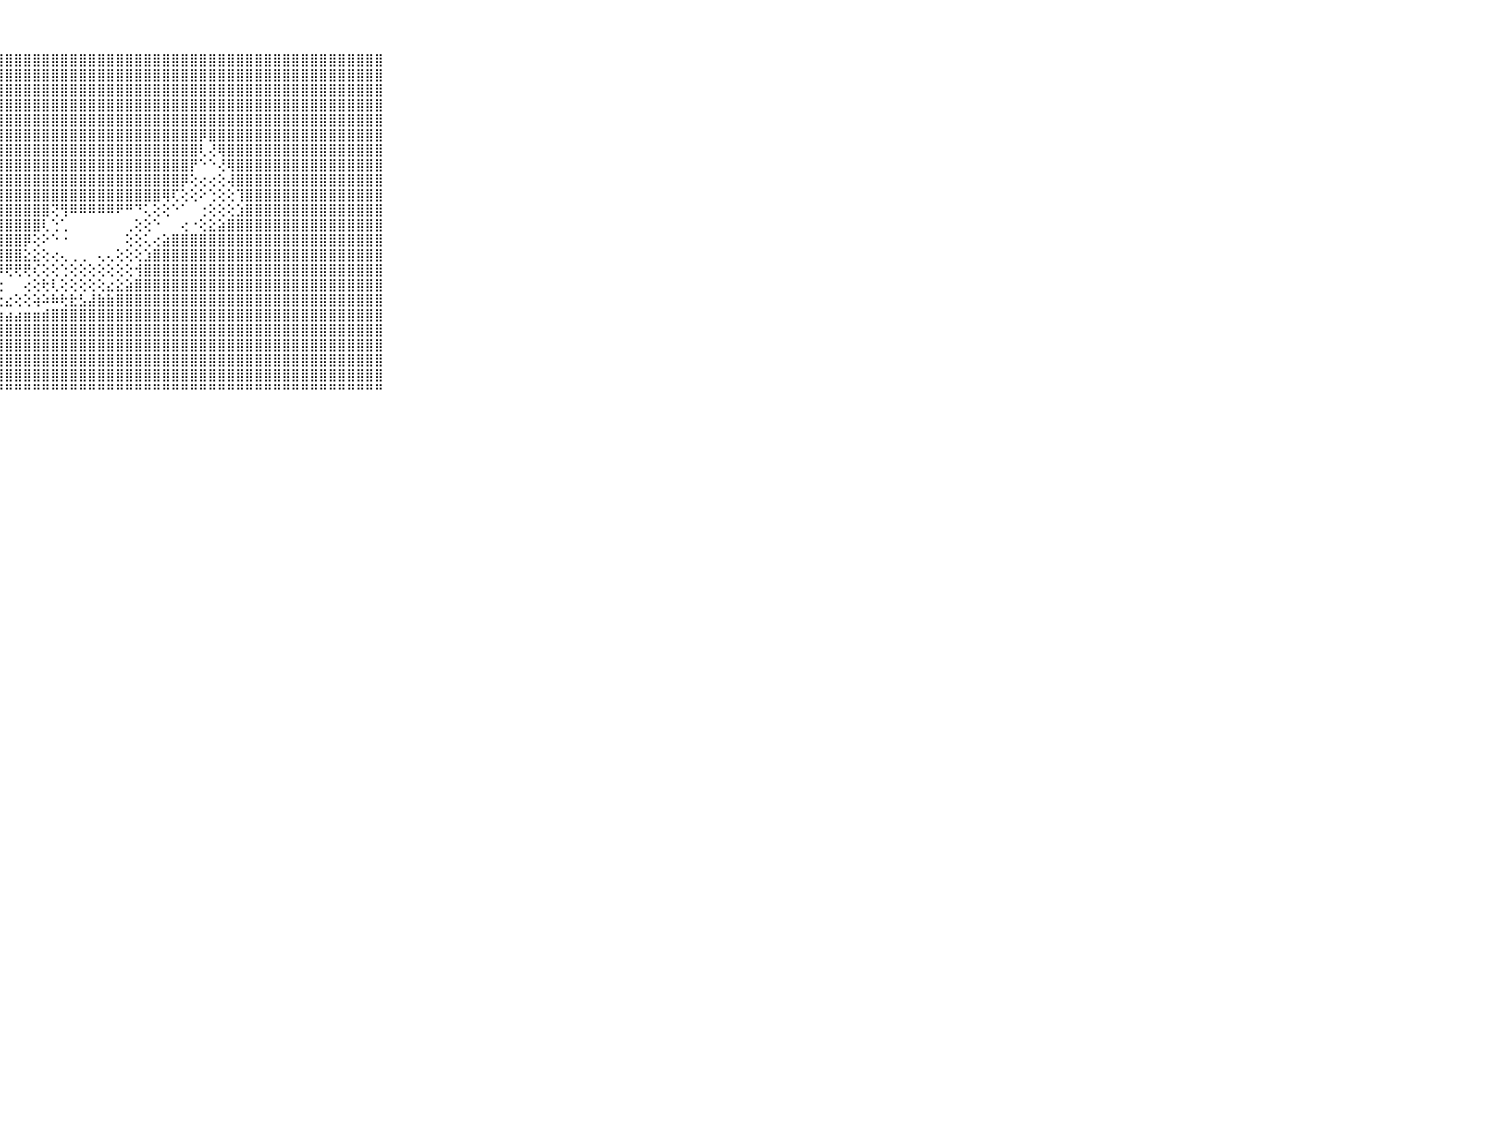

⠀⠀⠀⠀⠀⠀⠀⠀⠀⠀⠀⣿⣿⣿⣿⣿⣿⣿⣿⣿⣿⣿⣿⣿⢕⢸⣿⣿⣿⣿⣿⣿⣿⣿⣿⣿⣿⣿⣿⣿⣿⣿⣿⣿⣿⣿⣿⣿⣿⣿⣿⣿⣿⣿⣿⣿⣿⣿⣿⣿⣿⣿⣿⣿⣿⣿⣿⣿⣿⠀⠀⠀⠀⠀⠀⠀⠀⠀⠀⠀⠀
⠀⠀⠀⠀⠀⠀⠀⠀⠀⠀⠀⣿⣿⣿⣿⣿⣿⣿⣿⣿⣿⣿⣿⣿⢕⢸⣿⣿⣿⣿⣿⣿⣿⣿⣿⣿⣿⣿⣿⣿⣿⣿⣿⣿⣿⣿⣿⣿⣿⣿⣿⣿⣿⣿⣿⣿⣿⣿⣿⣿⣿⣿⣿⣿⣿⣿⣿⣿⣿⠀⠀⠀⠀⠀⠀⠀⠀⠀⠀⠀⠀
⠀⠀⠀⠀⠀⠀⠀⠀⠀⠀⠀⣿⣿⣿⣿⣿⣿⣿⣿⣿⣿⣿⣿⣿⢕⣿⣿⣿⣿⣿⣿⣿⣿⣿⣿⣿⣿⣿⣿⣿⣿⣿⣿⣿⣿⣿⣿⣿⣿⣿⣿⣿⣿⣿⣿⣿⣿⣿⣿⣿⣿⣿⣿⣿⣿⣿⣿⣿⣿⠀⠀⠀⠀⠀⠀⠀⠀⠀⠀⠀⠀
⠀⠀⠀⠀⠀⠀⠀⠀⠀⠀⠀⣿⣿⣿⣿⣿⣿⣿⣿⣿⣿⣿⣿⡇⢕⣿⣿⣿⣿⣿⣿⣿⣿⣿⣿⣿⣿⣿⣿⣿⣿⣿⣿⣿⣿⣿⣿⣿⣿⣿⣿⣿⣿⣿⣿⣿⣿⣿⣿⣿⣿⣿⣿⣿⣿⣿⣿⣿⣿⠀⠀⠀⠀⠀⠀⠀⠀⠀⠀⠀⠀
⠀⠀⠀⠀⠀⠀⠀⠀⠀⠀⠀⣿⣿⣿⣿⣿⣿⣿⣿⣿⣿⣿⣿⡇⢱⣿⣿⣿⣿⣿⣿⣿⣿⣿⣿⣿⣿⣿⣿⣿⣿⣿⣿⣿⣿⣿⣿⣿⣿⣿⣿⣿⣿⣿⣿⣿⣿⣿⣿⣿⣿⣿⣿⣿⣿⣿⣿⣿⣿⠀⠀⠀⠀⠀⠀⠀⠀⠀⠀⠀⠀
⠀⠀⠀⠀⠀⠀⠀⠀⠀⠀⠀⣿⣿⣿⣿⣿⣿⣿⣿⣿⣿⣿⣿⡇⢸⣿⣿⣿⣿⣿⣿⣿⣿⣿⣿⣿⣿⣿⣿⣿⣿⣿⣿⣿⣿⣿⣿⣿⣿⡿⣿⣿⣿⣿⣿⣿⣿⣿⣿⣿⣿⣿⣿⣿⣿⣿⣿⣿⣿⠀⠀⠀⠀⠀⠀⠀⠀⠀⠀⠀⠀
⠀⠀⠀⠀⠀⠀⠀⠀⠀⠀⠀⣿⣿⣿⣿⣿⣿⣿⣿⣿⣿⣿⣿⡇⢸⣿⣿⣿⣿⣿⣿⣿⣿⣿⣿⣿⣿⣿⣿⣿⣿⣿⣿⣿⣿⣿⣿⣿⣿⢇⢜⢿⣿⣿⣿⣿⣿⣿⣿⣿⣿⣿⣿⣿⣿⣿⣿⣿⣿⠀⠀⠀⠀⠀⠀⠀⠀⠀⠀⠀⠀
⠀⠀⠀⠀⠀⠀⠀⠀⠀⠀⠀⣿⣿⣿⣿⣿⣿⣿⣿⣿⣿⣿⣿⡇⢸⣿⣿⣿⣿⣿⣿⣿⣿⣿⣿⣿⣿⣿⣿⣿⣿⣿⣿⣿⣿⣿⣿⣿⡟⠑⠑⢜⢿⣿⣿⣿⣿⣿⣿⣿⣿⣿⣿⣿⣿⣿⣿⣿⣿⠀⠀⠀⠀⠀⠀⠀⠀⠀⠀⠀⠀
⠀⠀⠀⠀⠀⠀⠀⠀⠀⠀⠀⣿⣿⣿⣿⣿⣿⣿⣿⣿⣿⣿⣿⡇⣾⣿⣿⣿⣿⣿⣿⣿⣿⣿⣿⣿⣿⣿⣿⣿⣿⣿⣿⣿⣿⣿⣿⡿⢕⢔⢔⢕⢼⣿⣿⣿⣿⣿⣿⣿⣿⣿⣿⣿⣿⣿⣿⣿⣿⠀⠀⠀⠀⠀⠀⠀⠀⠀⠀⠀⠀
⠀⠀⠀⠀⠀⠀⠀⠀⠀⠀⠀⣿⣿⣿⣿⣿⣿⣿⣿⣿⣿⣿⣿⢇⣿⣿⣿⣿⣿⣿⣿⣿⣿⣿⣿⣿⣿⣿⣿⣿⣿⣿⣿⣿⣿⢿⢏⢕⢕⠕⢑⢕⢕⢹⣿⣿⣿⣿⣿⣿⣿⣿⣿⣿⣿⣿⣿⣿⣿⠀⠀⠀⠀⠀⠀⠀⠀⠀⠀⠀⠀
⠀⠀⠀⠀⠀⠀⠀⠀⠀⠀⠀⣿⣿⣿⣿⣿⣿⣿⣿⣿⣿⣿⣿⢕⣿⣿⣿⣿⣿⣿⣿⣿⣿⢝⢻⠿⠿⠿⠿⠿⠟⠛⠙⢅⢕⢕⠑⠁⠀⢐⢕⢕⢕⣱⣿⣿⣿⣿⣿⣿⣿⣿⣿⣿⣿⣿⣿⣿⣿⠀⠀⠀⠀⠀⠀⠀⠀⠀⠀⠀⠀
⠀⠀⠀⠀⠀⠀⠀⠀⠀⠀⠀⣿⣿⣿⣿⣿⣿⣿⣿⣿⣿⣿⣿⢕⣿⣿⣿⣿⣿⣿⣿⣿⢇⢑⢁⠀⠀⠀⠀⠀⠀⢀⢕⢕⠑⠀⠀⢔⠐⢕⣕⣵⣿⣿⣿⣿⣿⣿⣿⣿⣿⣿⣿⣿⣿⣿⣿⣿⣿⠀⠀⠀⠀⠀⠀⠀⠀⠀⠀⠀⠀
⠀⠀⠀⠀⠀⠀⠀⠀⠀⠀⠀⣿⣿⣿⣿⣿⣿⣿⣿⣿⣿⣿⣿⢕⣿⣿⣿⣿⣿⣿⡿⢕⠕⠑⠐⠀⠀⠀⠀⠀⠀⢕⢕⢅⢔⣵⣿⣿⣿⣿⣿⣿⣿⣿⣿⣿⣿⣿⣿⣿⣿⣿⣿⣿⣿⣿⣿⣿⣿⠀⠀⠀⠀⠀⠀⠀⠀⠀⠀⠀⠀
⠀⠀⠀⠀⠀⠀⠀⠀⠀⠀⠀⣿⣿⣿⣿⣿⣿⣿⣿⣿⣿⣿⣿⢜⣿⣿⣿⣿⣿⣿⣕⣕⢕⢔⢄⢀⢀⠀⢄⢄⢕⢕⢕⣱⣿⣿⣿⣿⣿⣿⣿⣿⣿⣿⣿⣿⣿⣿⣿⣿⣿⣿⣿⣿⣿⣿⣿⣿⣿⠀⠀⠀⠀⠀⠀⠀⠀⠀⠀⠀⠀
⠀⠀⠀⠀⠀⠀⠀⠀⠀⠀⠀⣿⣿⣿⣿⣿⣿⣿⣿⣿⣿⣿⣿⢸⣿⣿⣿⡿⢟⢟⢟⢎⢕⢕⢑⢕⢕⢕⢕⢕⢕⢕⢺⣿⣿⣿⣿⣿⣿⣿⣿⣿⣿⣿⣿⣿⣿⣿⣿⣿⣿⣿⣿⣿⣿⣿⣿⣿⣿⠀⠀⠀⠀⠀⠀⠀⠀⠀⠀⠀⠀
⠀⠀⠀⠀⠀⠀⠀⠀⠀⠀⠀⣿⣿⣿⣿⣿⣿⣿⣿⣿⣿⣿⣿⢸⣿⣿⡏⢕⠀⠀⢔⢕⢗⢇⢕⢕⢕⢕⢕⣔⣕⣵⣿⣿⣿⣿⣿⣿⣿⣿⣿⣿⣿⣿⣿⣿⣿⣿⣿⣿⣿⣿⣿⣿⣿⣿⣿⣿⣿⠀⠀⠀⠀⠀⠀⠀⠀⠀⠀⠀⠀
⠀⠀⠀⠀⠀⠀⠀⠀⠀⠀⠀⣿⣿⣿⣿⣿⣿⣿⣿⣿⣿⣿⣿⣼⣿⣿⡇⢕⣔⢕⢕⢵⠵⠷⢗⣗⣣⣼⣷⣷⣿⣿⣿⣿⣿⣿⣿⣿⣿⣿⣿⣿⣿⣿⣿⣿⣿⣿⣿⣿⣿⣿⣿⣿⣿⣿⣿⣿⣿⠀⠀⠀⠀⠀⠀⠀⠀⠀⠀⠀⠀
⠀⠀⠀⠀⠀⠀⠀⠀⠀⠀⠀⣿⣿⣿⣿⣿⣿⣿⣿⣿⣿⣿⣿⣿⣿⣿⣷⣷⣴⣴⣶⣶⣾⣿⣿⣿⣿⣿⣿⣿⣿⣿⣿⣿⣿⣿⣿⣿⣿⣿⣿⣿⣿⣿⣿⣿⣿⣿⣿⣿⣿⣿⣿⣿⣿⣿⣿⣿⣿⠀⠀⠀⠀⠀⠀⠀⠀⠀⠀⠀⠀
⠀⠀⠀⠀⠀⠀⠀⠀⠀⠀⠀⣿⣿⣿⣿⣿⣿⣿⣿⣿⣿⣿⣿⣿⣿⣿⣿⣿⣿⣿⣿⣿⣿⣿⣿⣿⣿⣿⣿⣿⣿⣿⣿⣿⣿⣿⣿⣿⣿⣿⣿⣿⣿⣿⣿⣿⣿⣿⣿⣿⣿⣿⣿⣿⣿⣿⣿⣿⣿⠀⠀⠀⠀⠀⠀⠀⠀⠀⠀⠀⠀
⠀⠀⠀⠀⠀⠀⠀⠀⠀⠀⠀⣿⣿⣿⣿⣿⣿⣿⣿⣿⣿⣿⣿⣿⣿⣿⣿⣿⣿⣿⣿⣿⣿⣿⣿⣿⣿⣿⣿⣿⣿⣿⣿⣿⣿⣿⣿⣿⣿⣿⣿⣿⣿⣿⣿⣿⣿⣿⣿⣿⣿⣿⣿⣿⣿⣿⣿⣿⣿⠀⠀⠀⠀⠀⠀⠀⠀⠀⠀⠀⠀
⠀⠀⠀⠀⠀⠀⠀⠀⠀⠀⠀⣿⣿⣿⣿⣿⣿⣿⣿⣿⣿⣿⣿⣿⣿⣿⣿⣿⣿⣿⣿⣿⣿⣿⣿⣿⣿⣿⣿⣿⣿⣿⣿⣿⣿⣿⣿⣿⣿⣿⣿⣿⣿⣿⣿⣿⣿⣿⣿⣿⣿⣿⣿⣿⣿⣿⣿⣿⣿⠀⠀⠀⠀⠀⠀⠀⠀⠀⠀⠀⠀
⠀⠀⠀⠀⠀⠀⠀⠀⠀⠀⠀⣿⣿⣿⣿⣿⣿⣿⣿⣿⣿⣿⣿⣿⢿⣿⣿⣿⣿⣿⣿⣿⣿⣿⣿⣿⣿⣿⣿⣿⣿⣿⣿⣿⣿⣿⣿⣿⣿⣿⣿⣿⣿⣿⣿⣿⣿⣿⣿⣿⣿⣿⣿⣿⣿⣿⣿⣿⣿⠀⠀⠀⠀⠀⠀⠀⠀⠀⠀⠀⠀
⠀⠀⠀⠀⠀⠀⠀⠀⠀⠀⠀⠛⠛⠛⠛⠛⠛⠛⠛⠛⠛⠃⠑⠙⠛⠛⠛⠛⠛⠛⠛⠛⠛⠛⠛⠛⠛⠛⠛⠛⠛⠛⠛⠛⠛⠛⠛⠛⠛⠛⠛⠛⠛⠛⠛⠛⠛⠛⠛⠛⠛⠛⠛⠛⠛⠛⠛⠛⠛⠀⠀⠀⠀⠀⠀⠀⠀⠀⠀⠀⠀